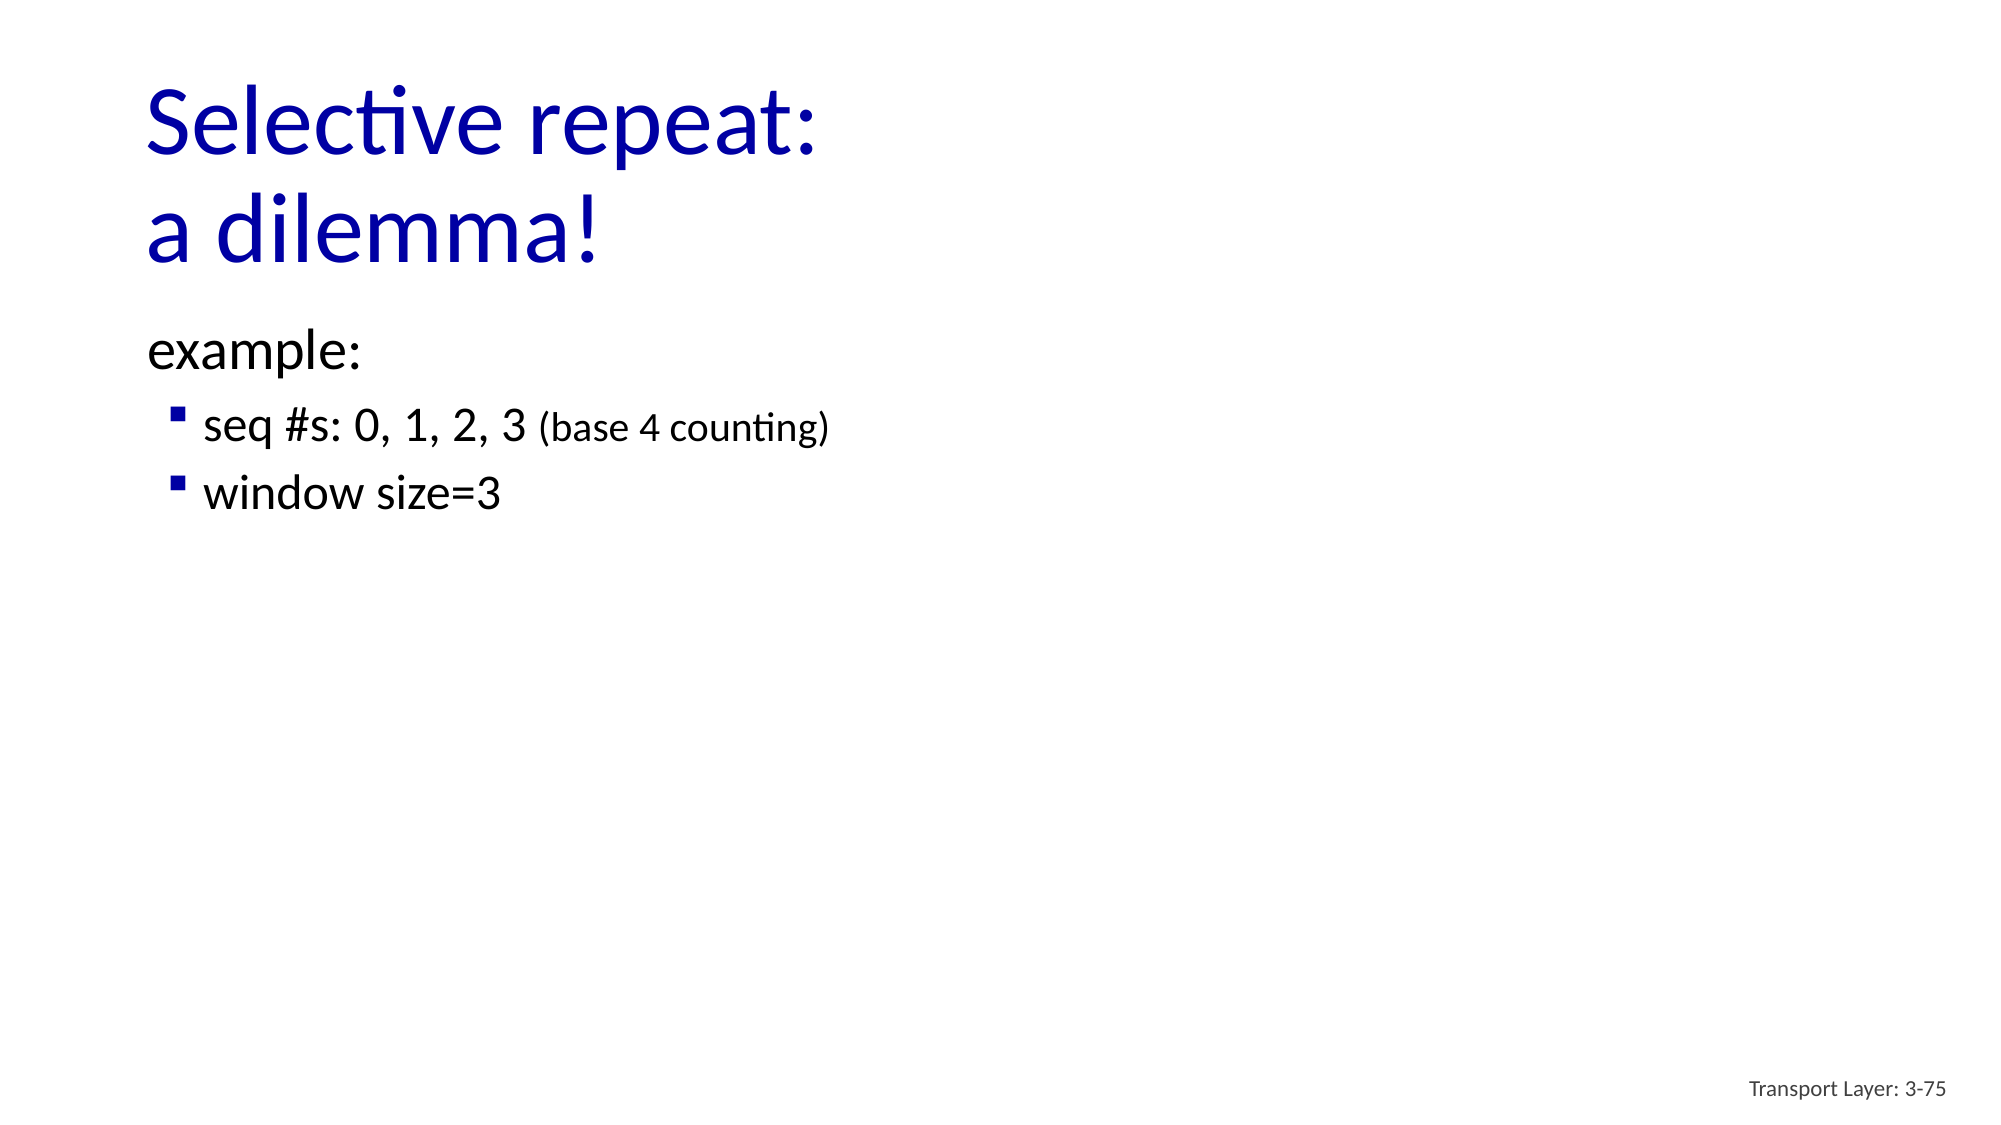

# Selective repeat: a dilemma!
example:
seq #s: 0, 1, 2, 3 (base 4 counting)
window size=3
Transport Layer: 3-75